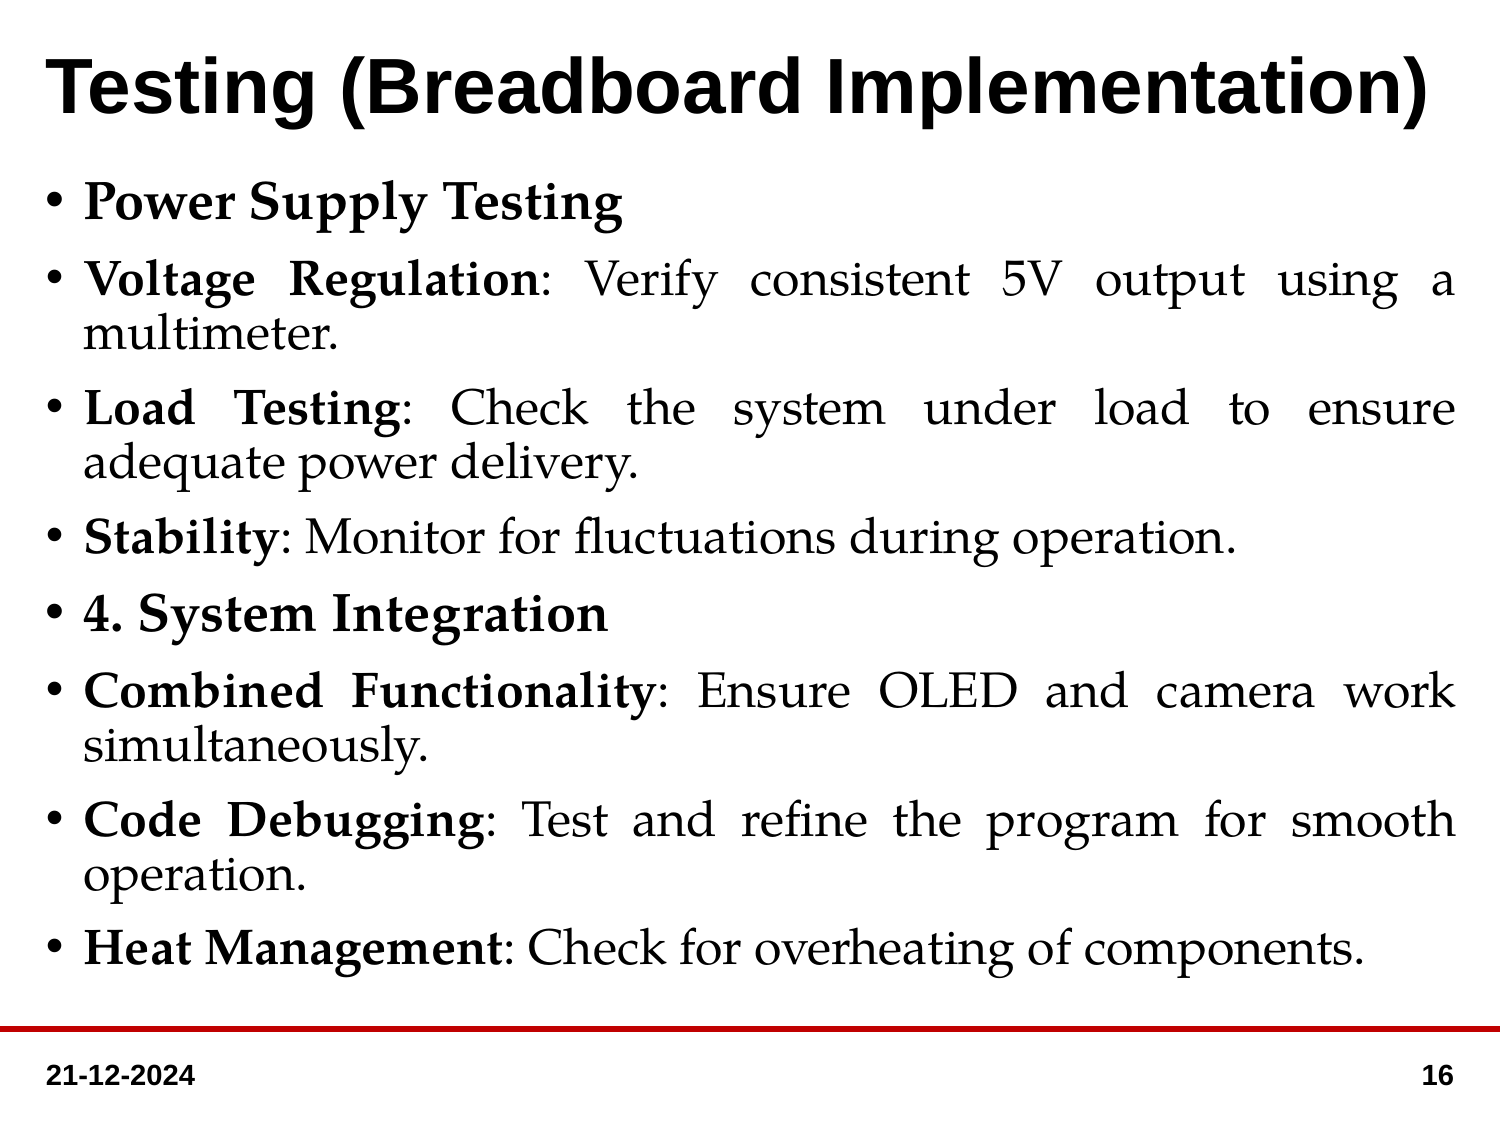

# Testing (Breadboard Implementation)
Power Supply Testing
Voltage Regulation: Verify consistent 5V output using a multimeter.
Load Testing: Check the system under load to ensure adequate power delivery.
Stability: Monitor for fluctuations during operation.
4. System Integration
Combined Functionality: Ensure OLED and camera work simultaneously.
Code Debugging: Test and refine the program for smooth operation.
Heat Management: Check for overheating of components.

21-12-2024
16